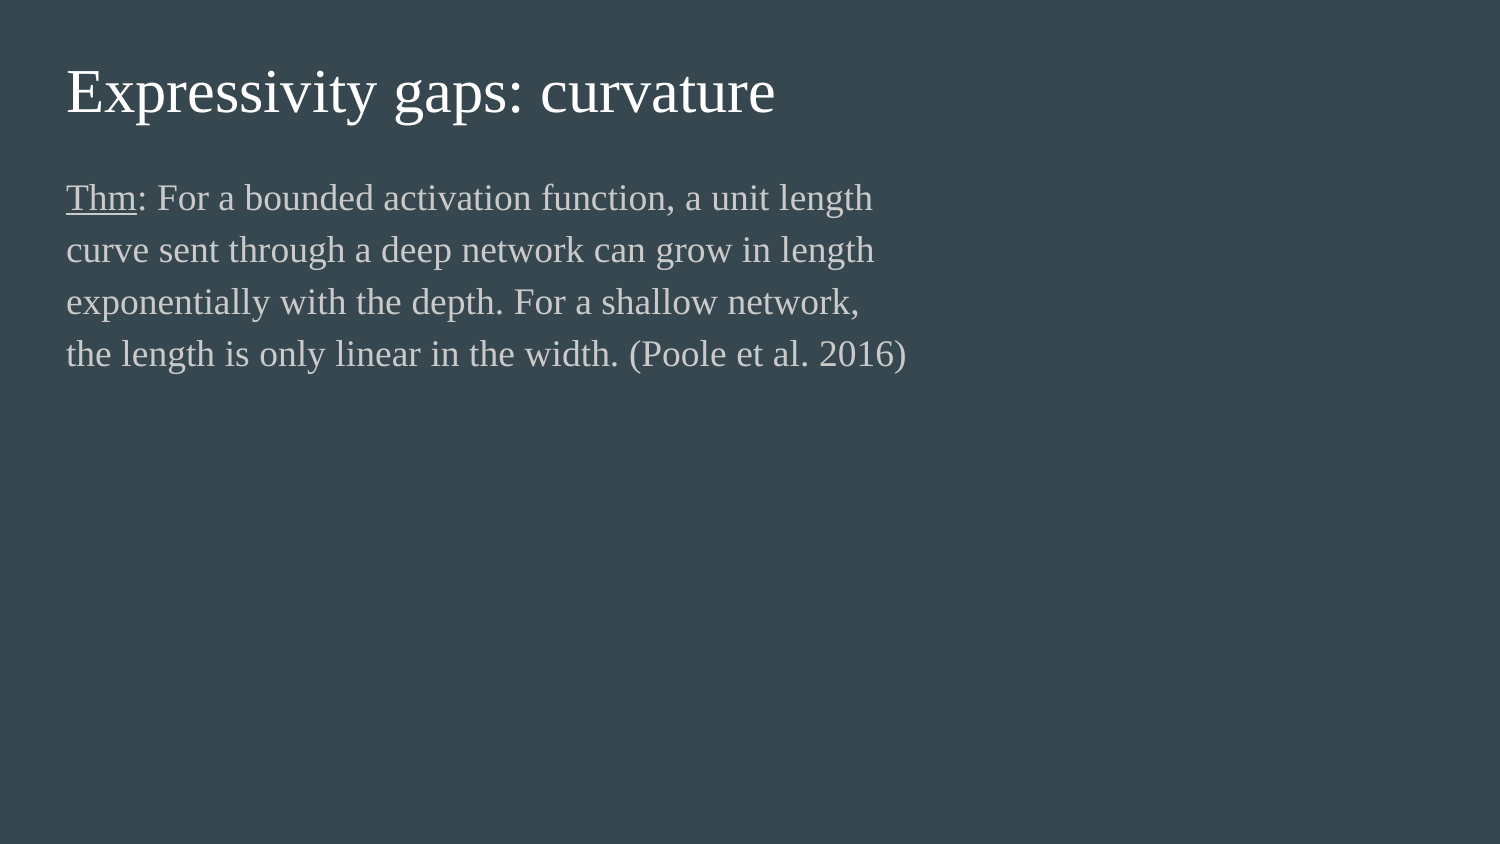

# Expressivity gaps: curvature
Thm: For a bounded activation function, a unit length curve sent through a deep network can grow in length exponentially with the depth. For a shallow network, the length is only linear in the width. (Poole et al. 2016)